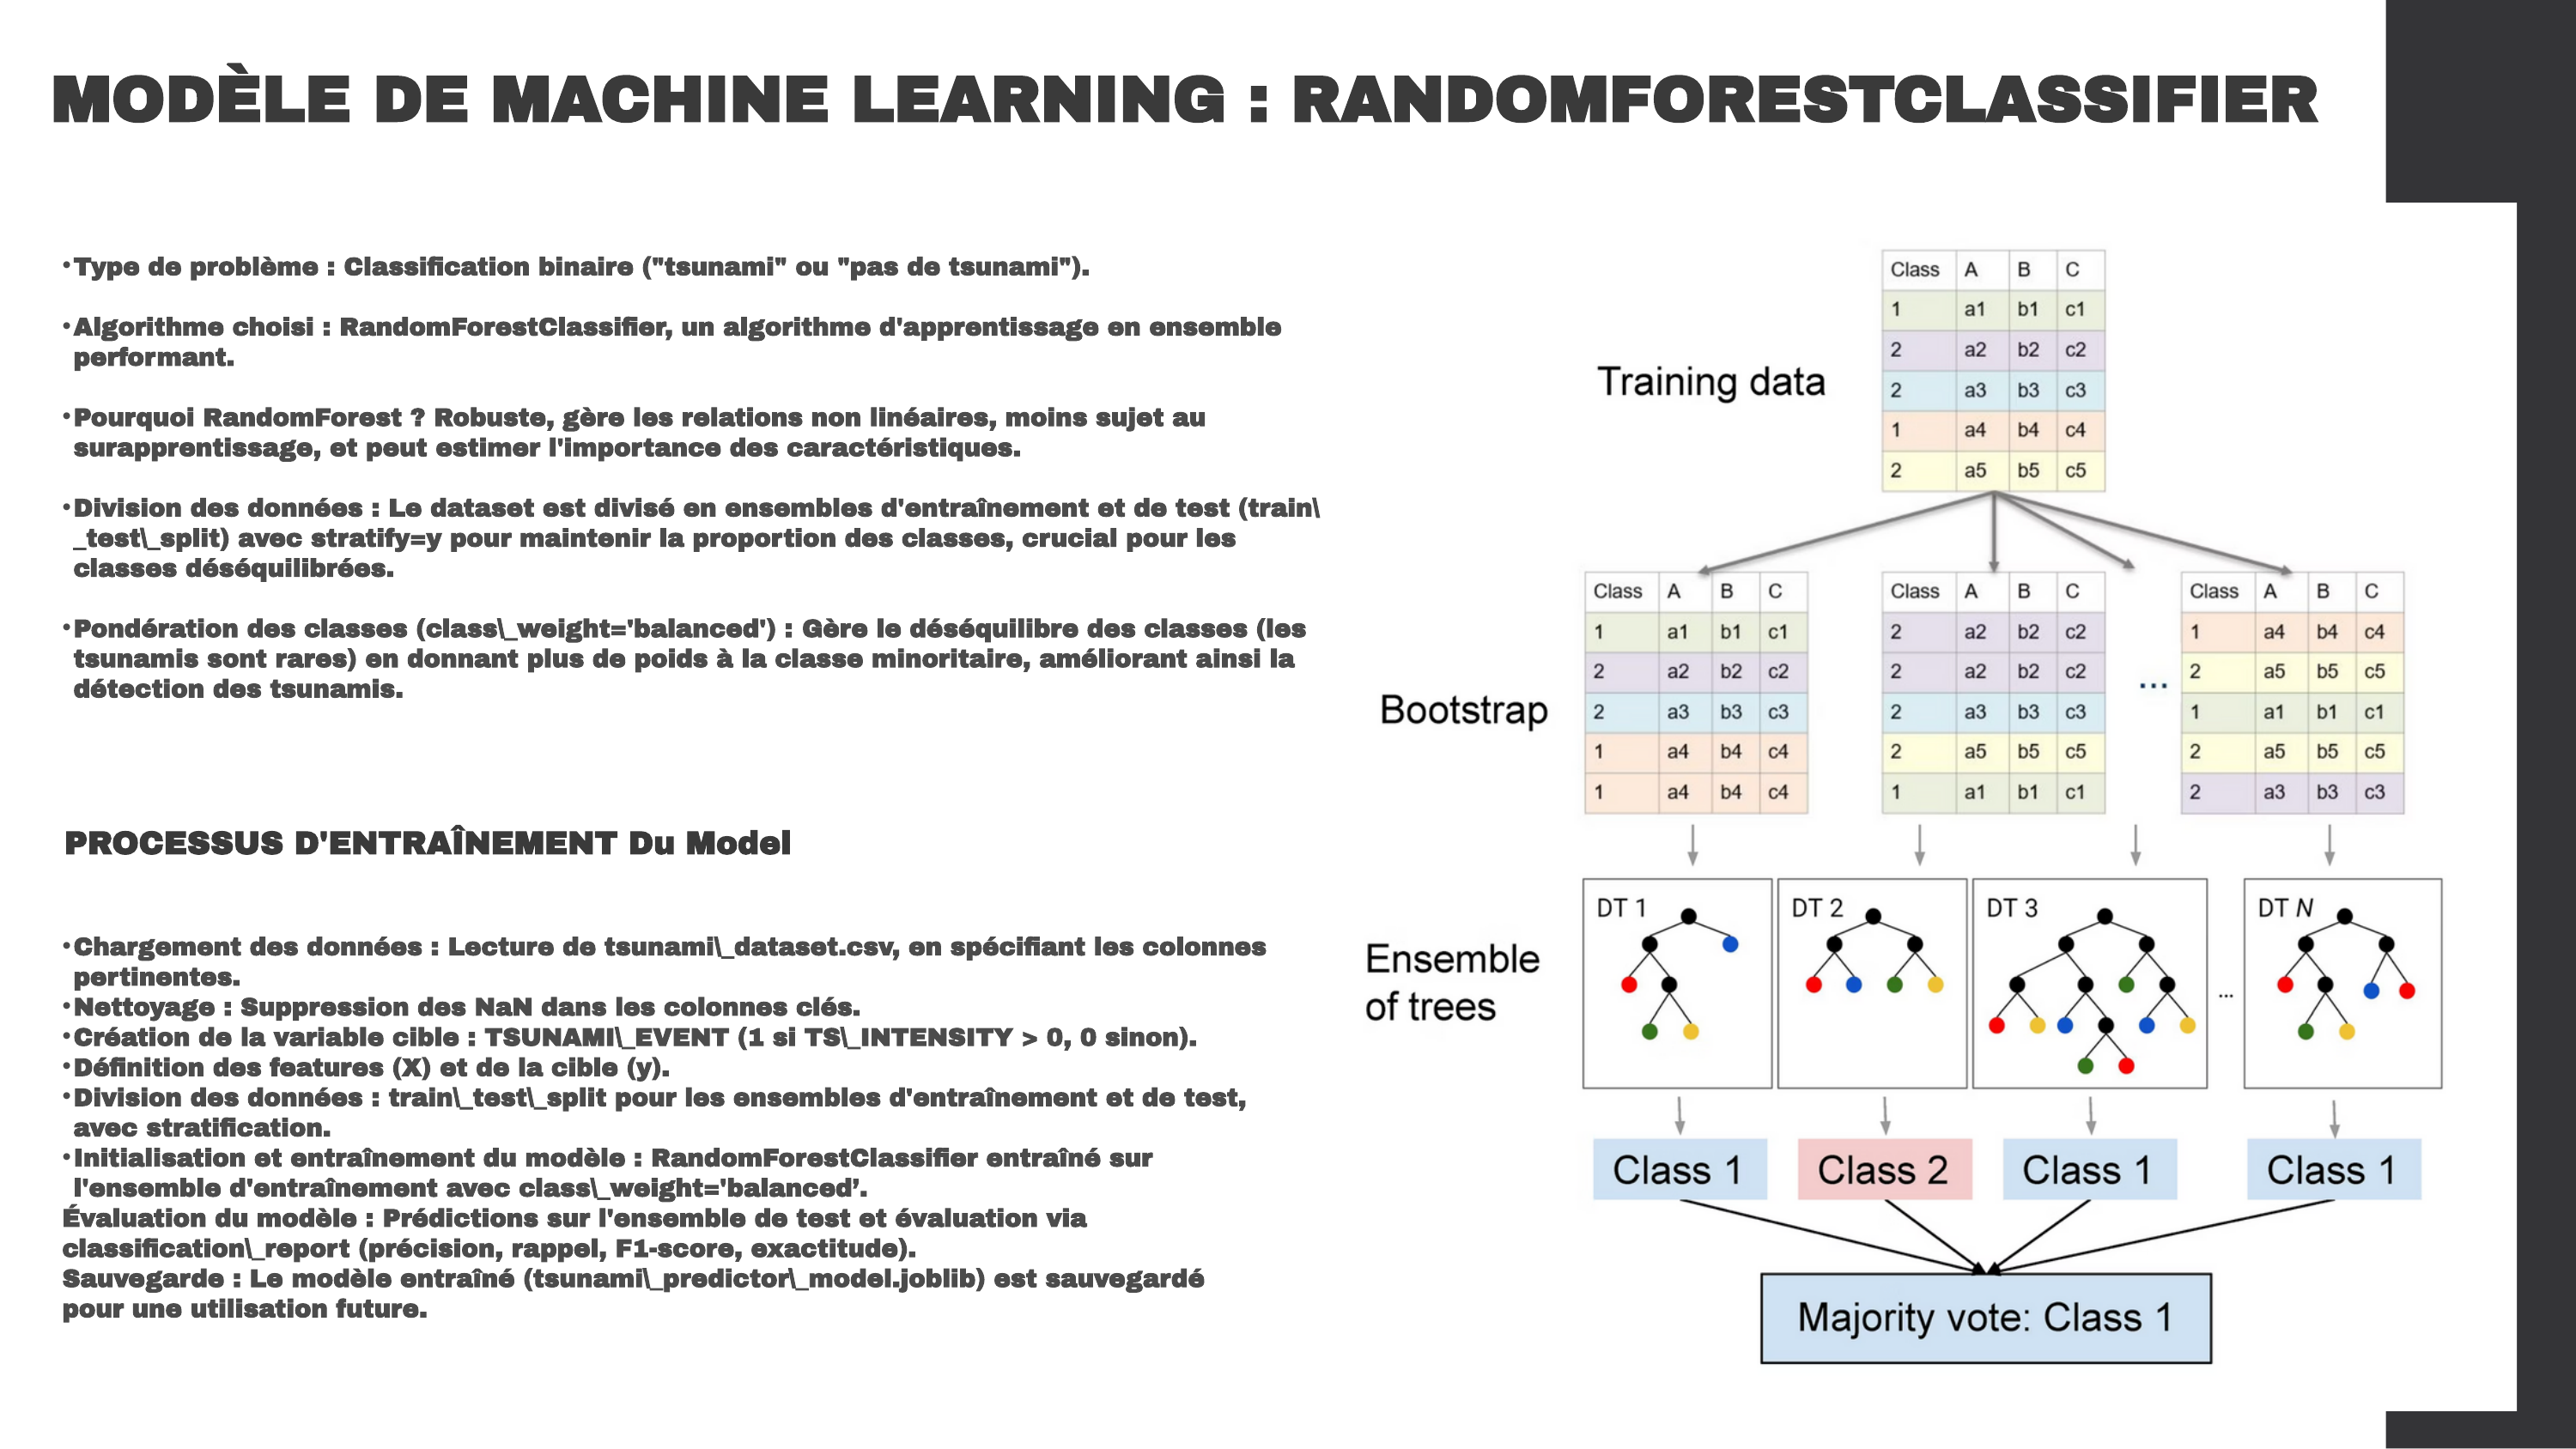

MODÈLE DE MACHINE LEARNING : RANDOMFORESTCLASSIFIER

Type de problème : Classification binaire ("tsunami" ou "pas de tsunami").

Algorithme choisi : RandomForestClassifier, un algorithme d'apprentissage en ensemble performant.

Pourquoi RandomForest ? Robuste, gère les relations non linéaires, moins sujet au surapprentissage, et peut estimer l'importance des caractéristiques.

Division des données : Le dataset est divisé en ensembles d'entraînement et de test (train\_test\_split) avec stratify=y pour maintenir la proportion des classes, crucial pour les classes déséquilibrées.

Pondération des classes (class\_weight='balanced') : Gère le déséquilibre des classes (les tsunamis sont rares) en donnant plus de poids à la classe minoritaire, améliorant ainsi la détection des tsunamis.

PROCESSUS D'ENTRAÎNEMENT Du Model
Chargement des données : Lecture de tsunami\_dataset.csv, en spécifiant les colonnes pertinentes.
Nettoyage : Suppression des NaN dans les colonnes clés.
Création de la variable cible : TSUNAMI\_EVENT (1 si TS\_INTENSITY > 0, 0 sinon).
Définition des features (X) et de la cible (y).
Division des données : train\_test\_split pour les ensembles d'entraînement et de test, avec stratification.
Initialisation et entraînement du modèle : RandomForestClassifier entraîné sur l'ensemble d'entraînement avec class\_weight='balanced’.
Évaluation du modèle : Prédictions sur l'ensemble de test et évaluation via classification\_report (précision, rappel, F1-score, exactitude).
Sauvegarde : Le modèle entraîné (tsunami\_predictor\_model.joblib) est sauvegardé pour une utilisation future.